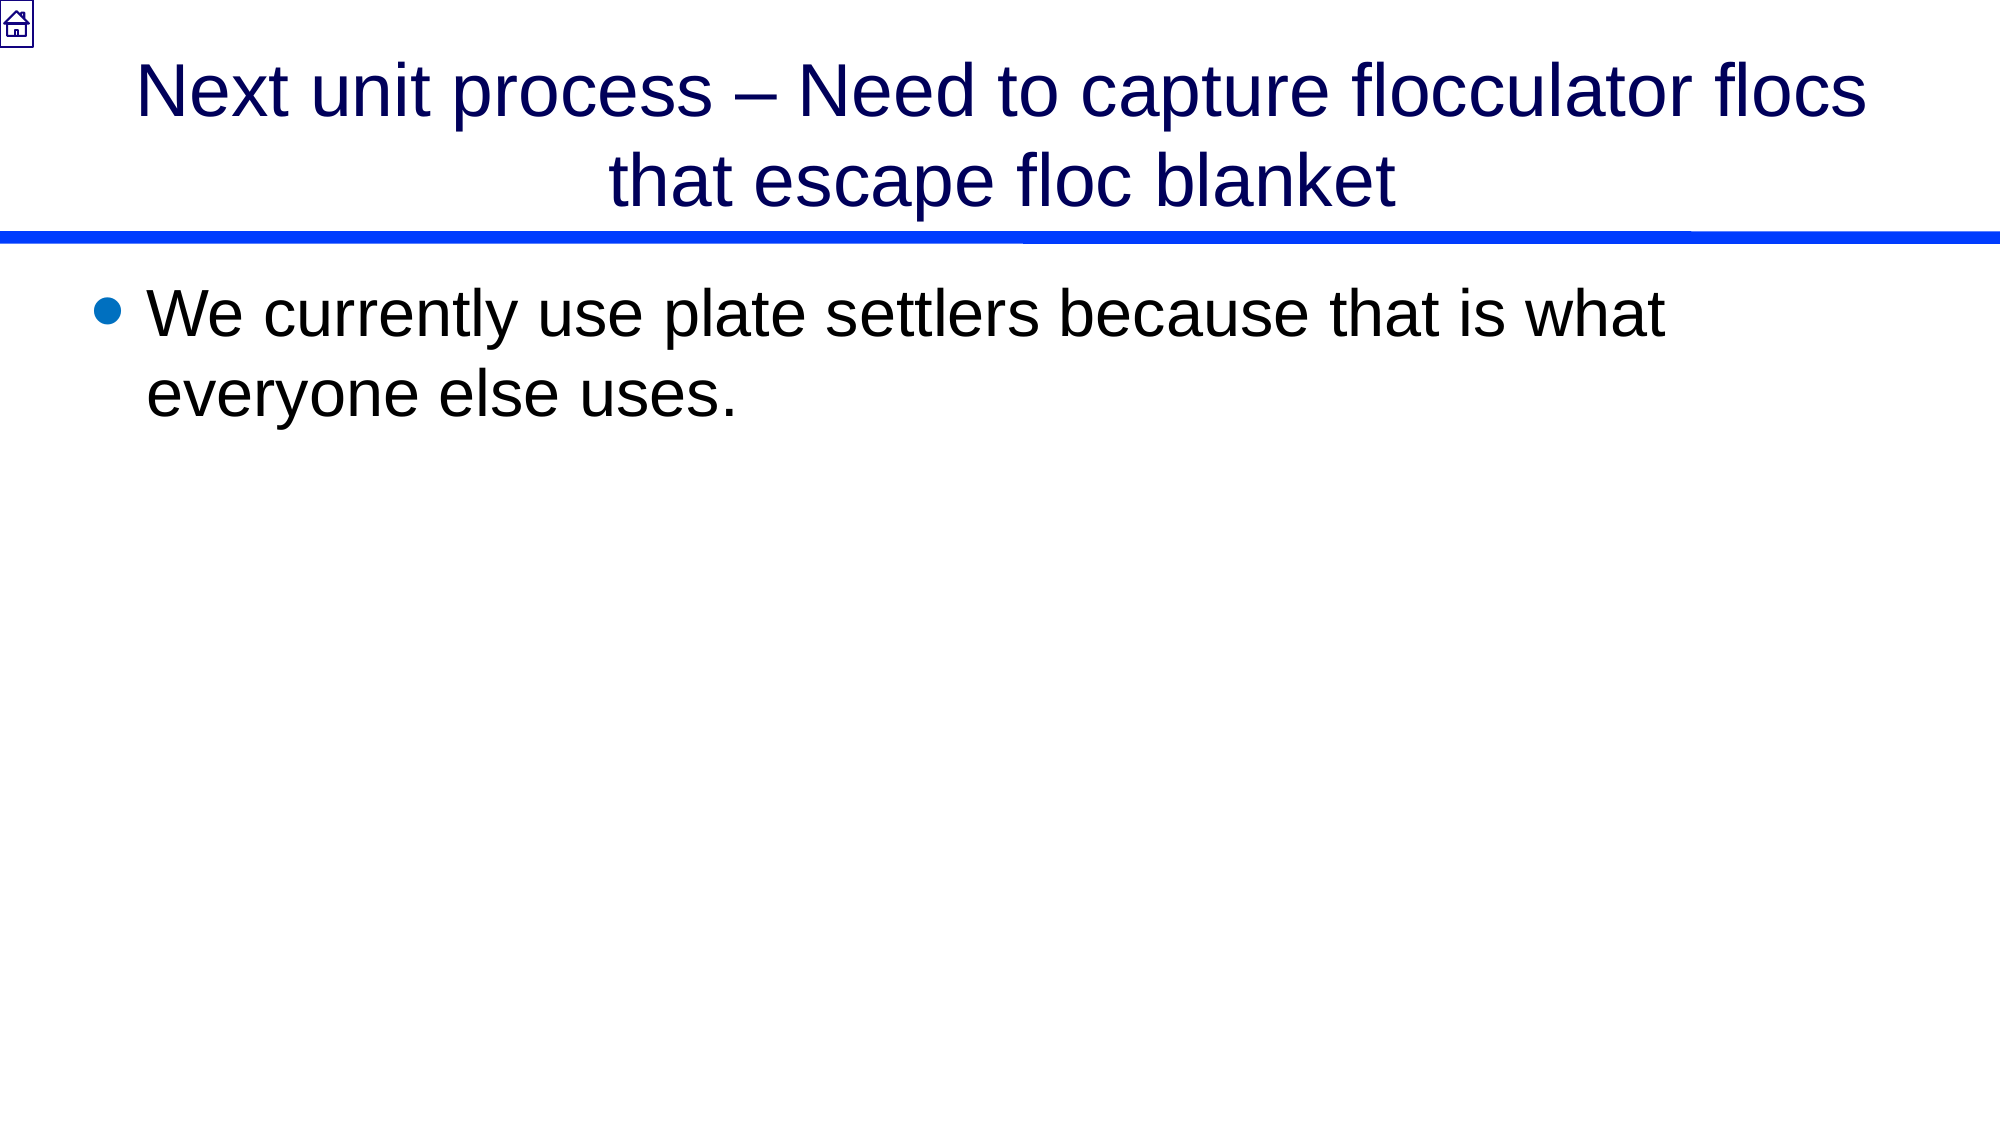

# Next unit process – Need to capture flocculator flocs that escape floc blanket
We currently use plate settlers because that is what everyone else uses.